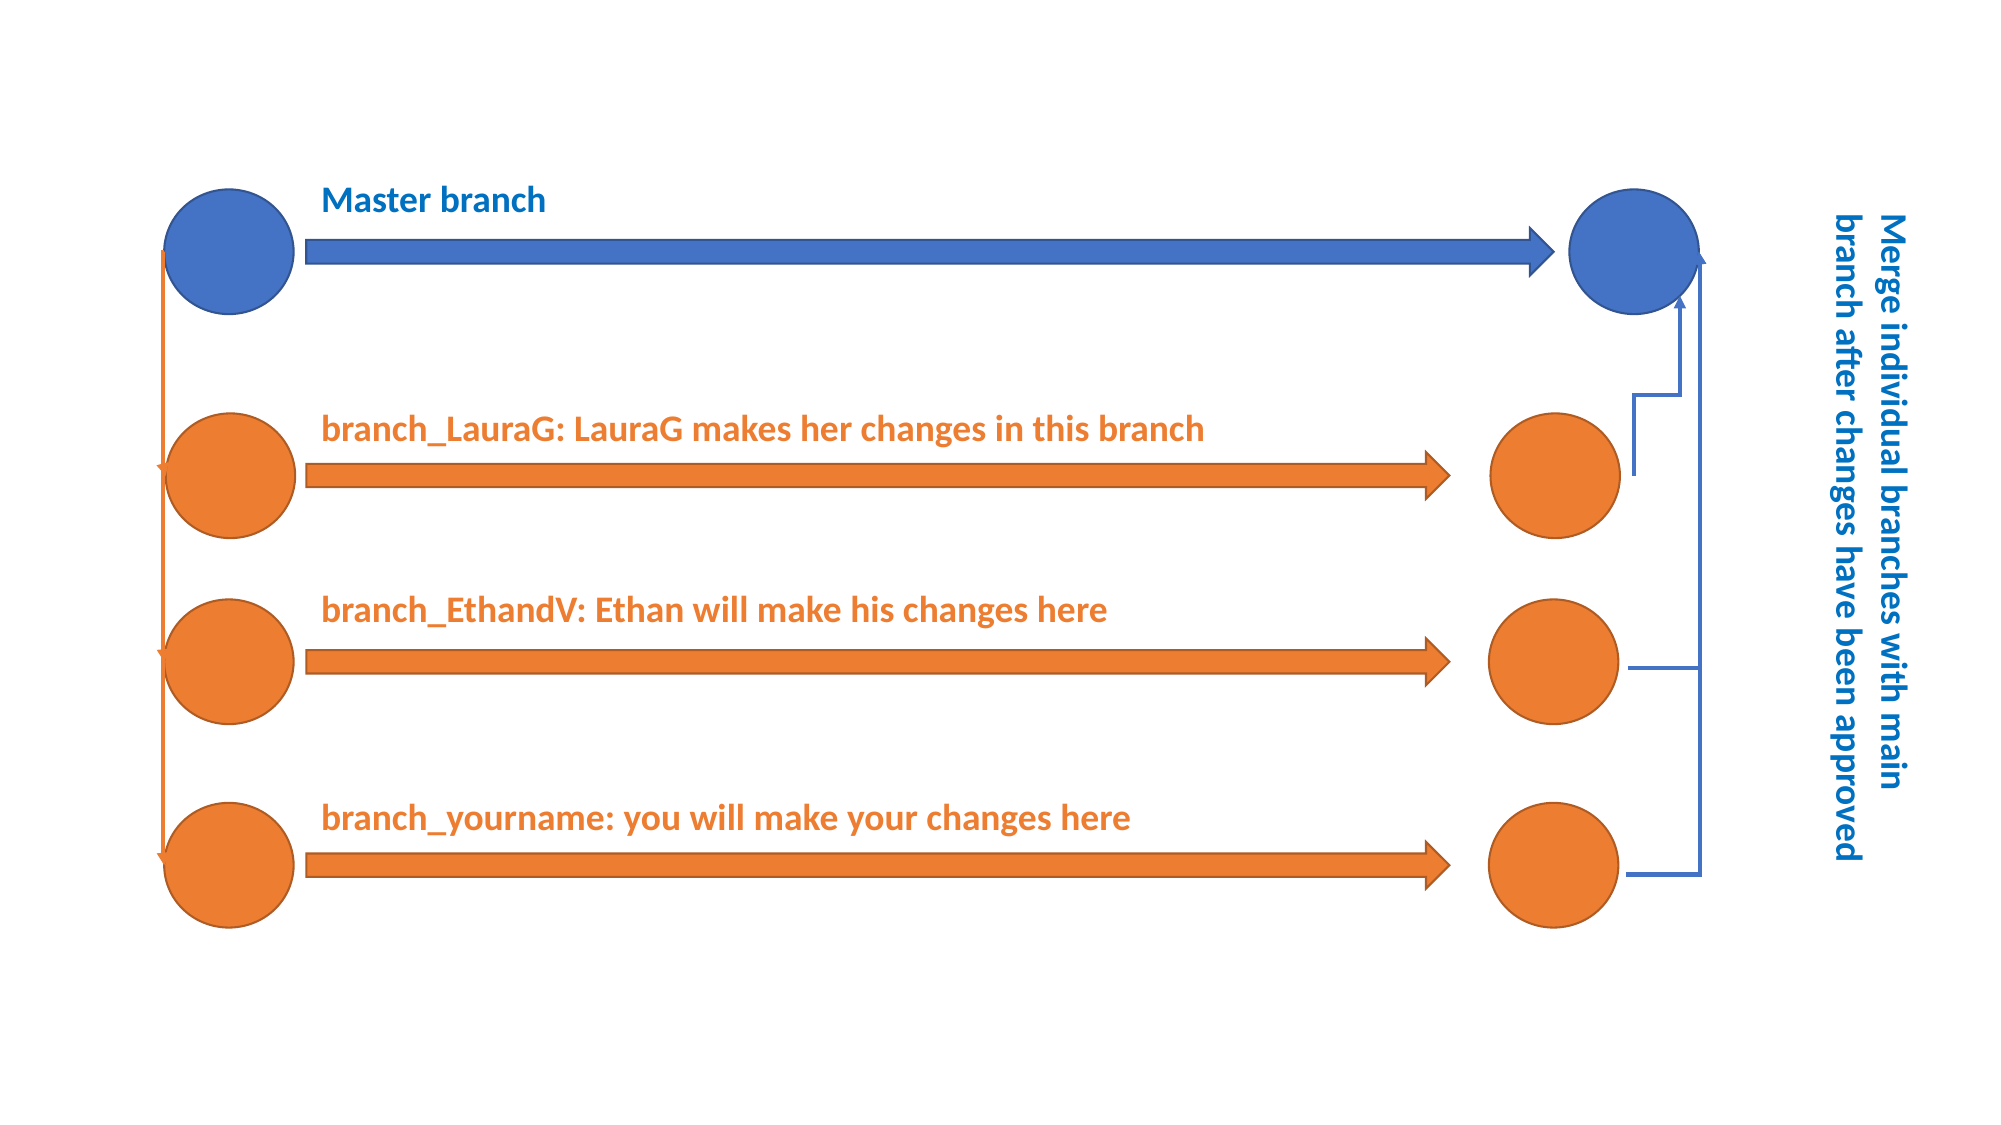

Master branch

branch_LauraG: LauraG makes her changes in this branch

Merge individual branches with main branch after changes have been approved
branch_EthandV: Ethan will make his changes here

branch_yourname: you will make your changes here